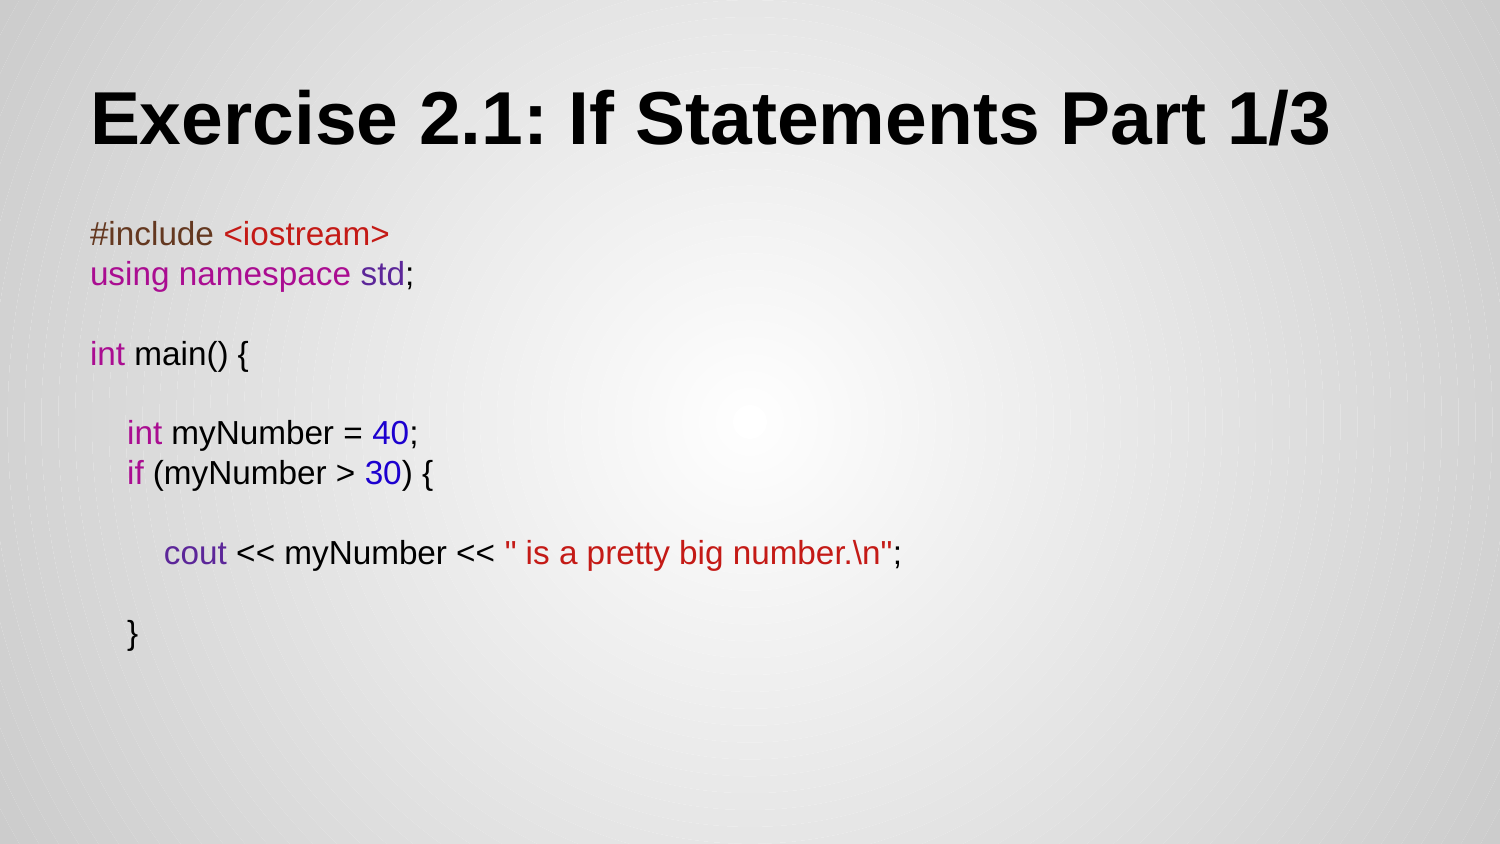

# Exercise 2.1: If Statements Part 1/3
#include <iostream>
using namespace std;

int main() {

    int myNumber = 40;
    if (myNumber > 30) {

        cout << myNumber << " is a pretty big number.\n";

    }